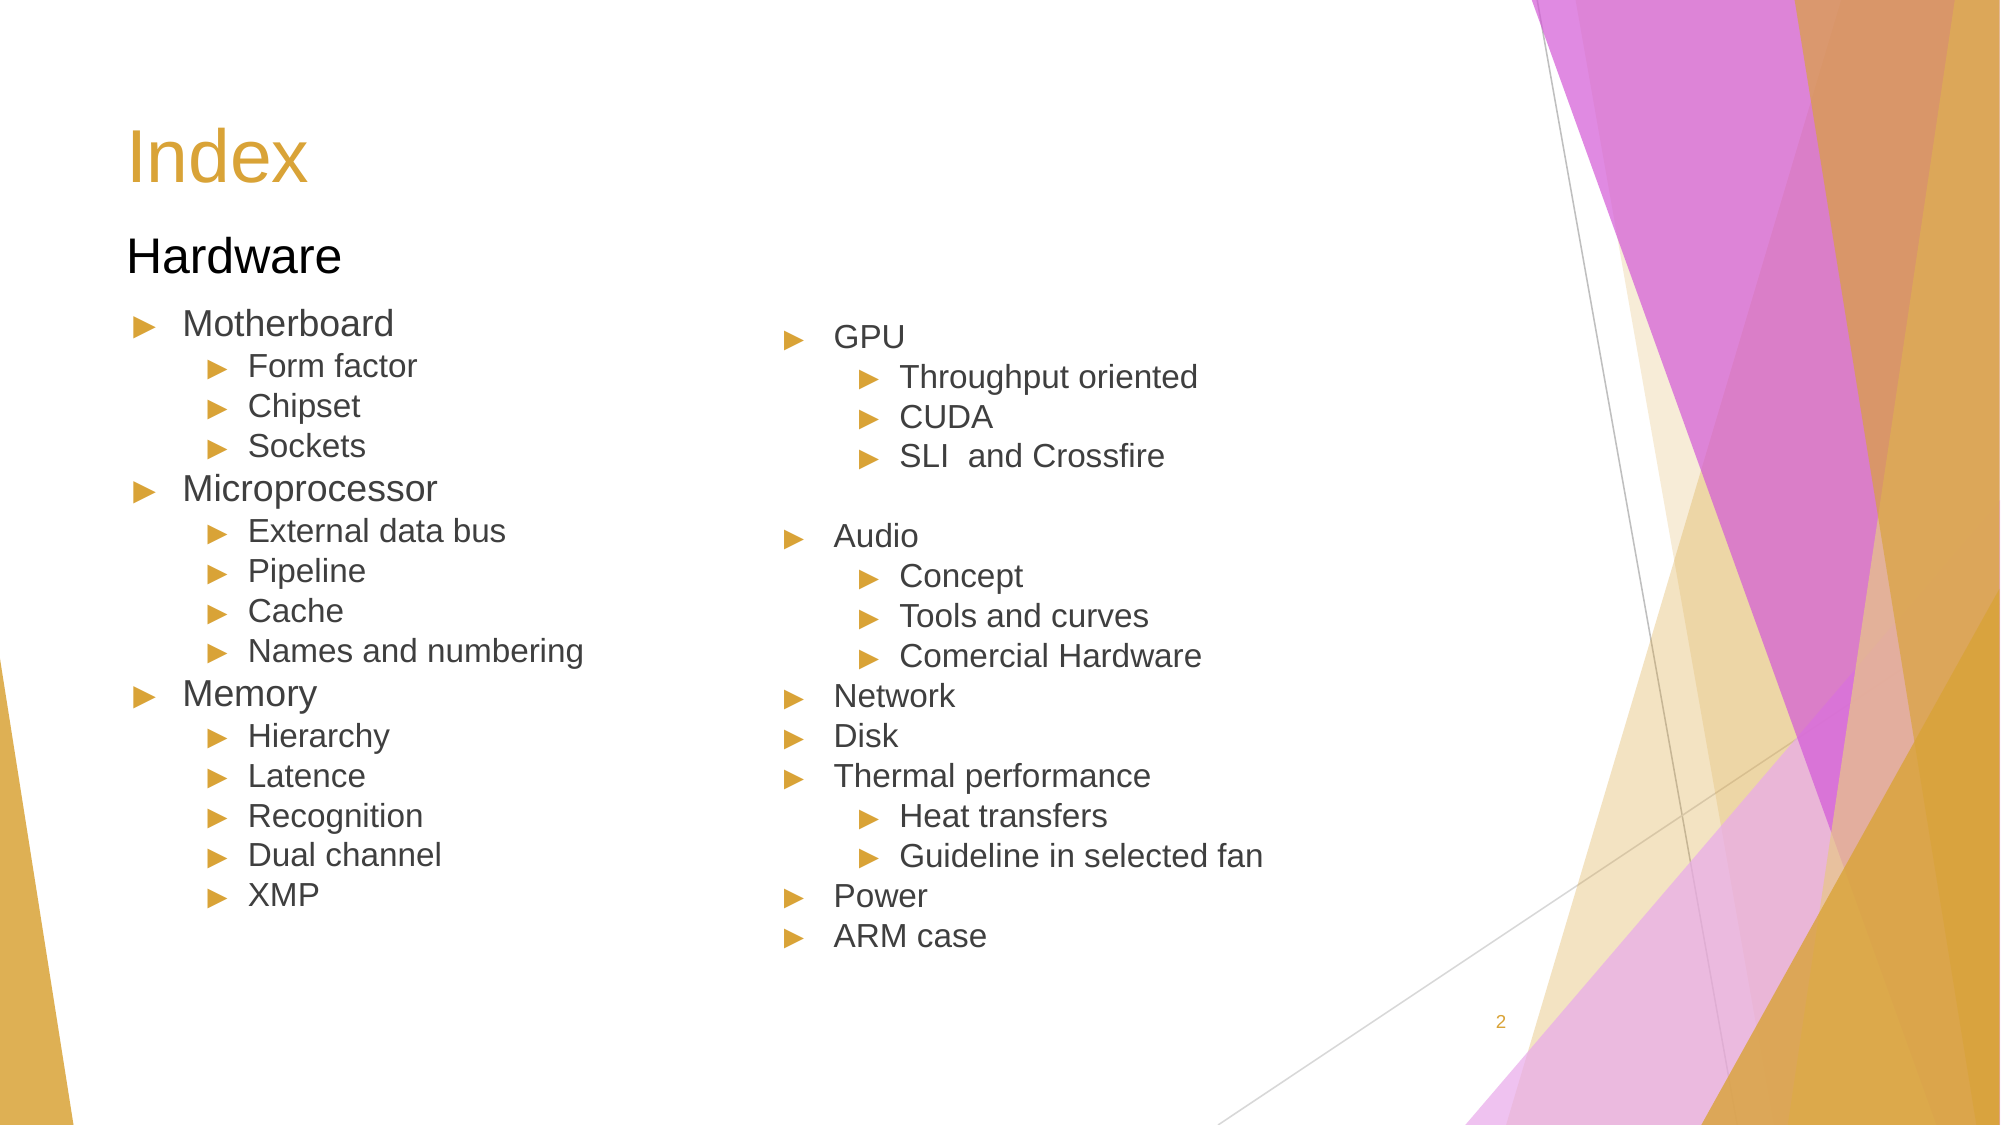

# Index
Hardware
Motherboard
Form factor
Chipset
Sockets
Microprocessor
External data bus
Pipeline
Cache
Names and numbering
Memory
Hierarchy
Latence
Recognition
Dual channel
XMP

GPU
Throughput oriented
CUDA
SLI  and Crossfire

Audio
Concept
Tools and curves
Comercial Hardware
Network
Disk
Thermal performance
Heat transfers
Guideline in selected fan
Power
ARM case

2